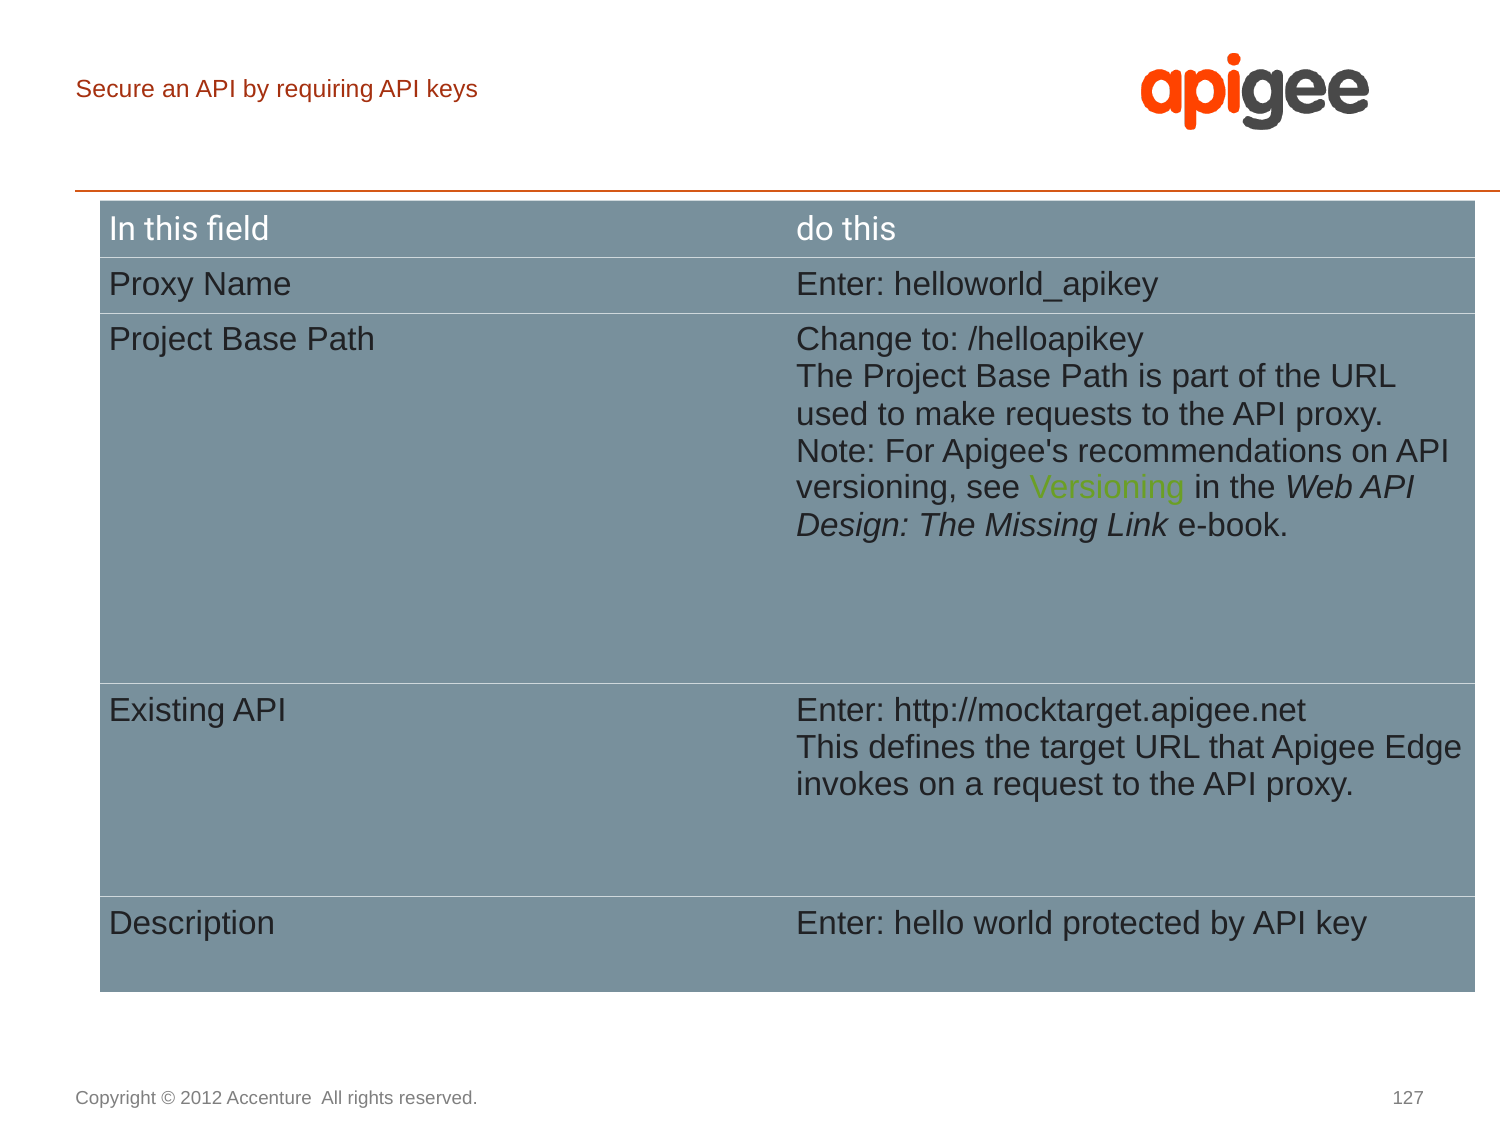

# Secure an API by requiring API keys
| In this field | do this |
| --- | --- |
| Proxy Name | Enter: helloworld\_apikey |
| Project Base Path | Change to: /helloapikey The Project Base Path is part of the URL used to make requests to the API proxy. Note: For Apigee's recommendations on API versioning, see Versioning in the Web API Design: The Missing Link e-book. |
| Existing API | Enter: http://mocktarget.apigee.net This defines the target URL that Apigee Edge invokes on a request to the API proxy. |
| Description | Enter: hello world protected by API key |